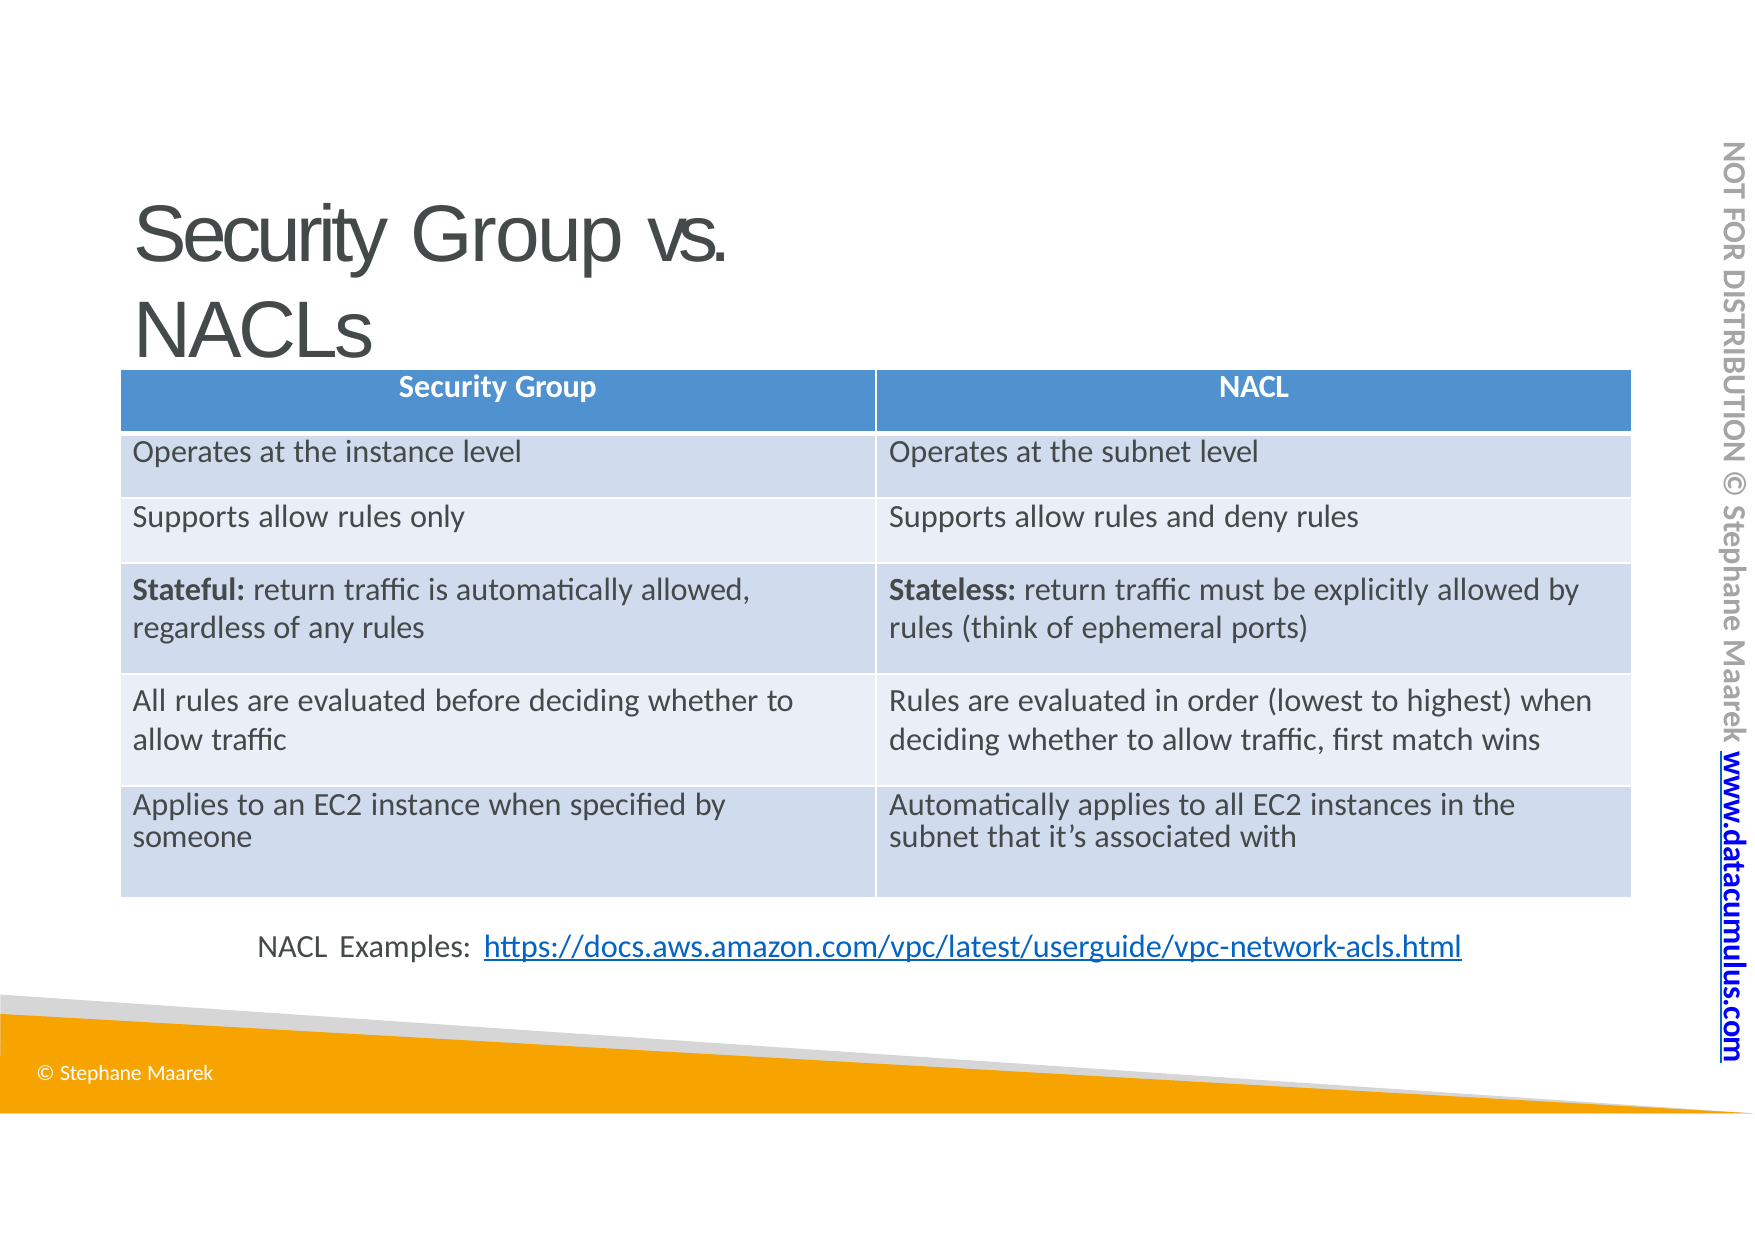

NOT FOR DISTRIBUTION © Stephane Maarek www.datacumulus.com
# Security Group vs. NACLs
| Security Group | NACL |
| --- | --- |
| Operates at the instance level | Operates at the subnet level |
| Supports allow rules only | Supports allow rules and deny rules |
| Stateful: return traffic is automatically allowed, regardless of any rules | Stateless: return traffic must be explicitly allowed by rules (think of ephemeral ports) |
| All rules are evaluated before deciding whether to allow traffic | Rules are evaluated in order (lowest to highest) when deciding whether to allow traffic, first match wins |
| Applies to an EC2 instance when specified by someone | Automatically applies to all EC2 instances in the subnet that it’s associated with |
NACL Examples: https://docs.aws.amazon.com/vpc/latest/userguide/vpc-network-acls.html
© Stephane Maarek